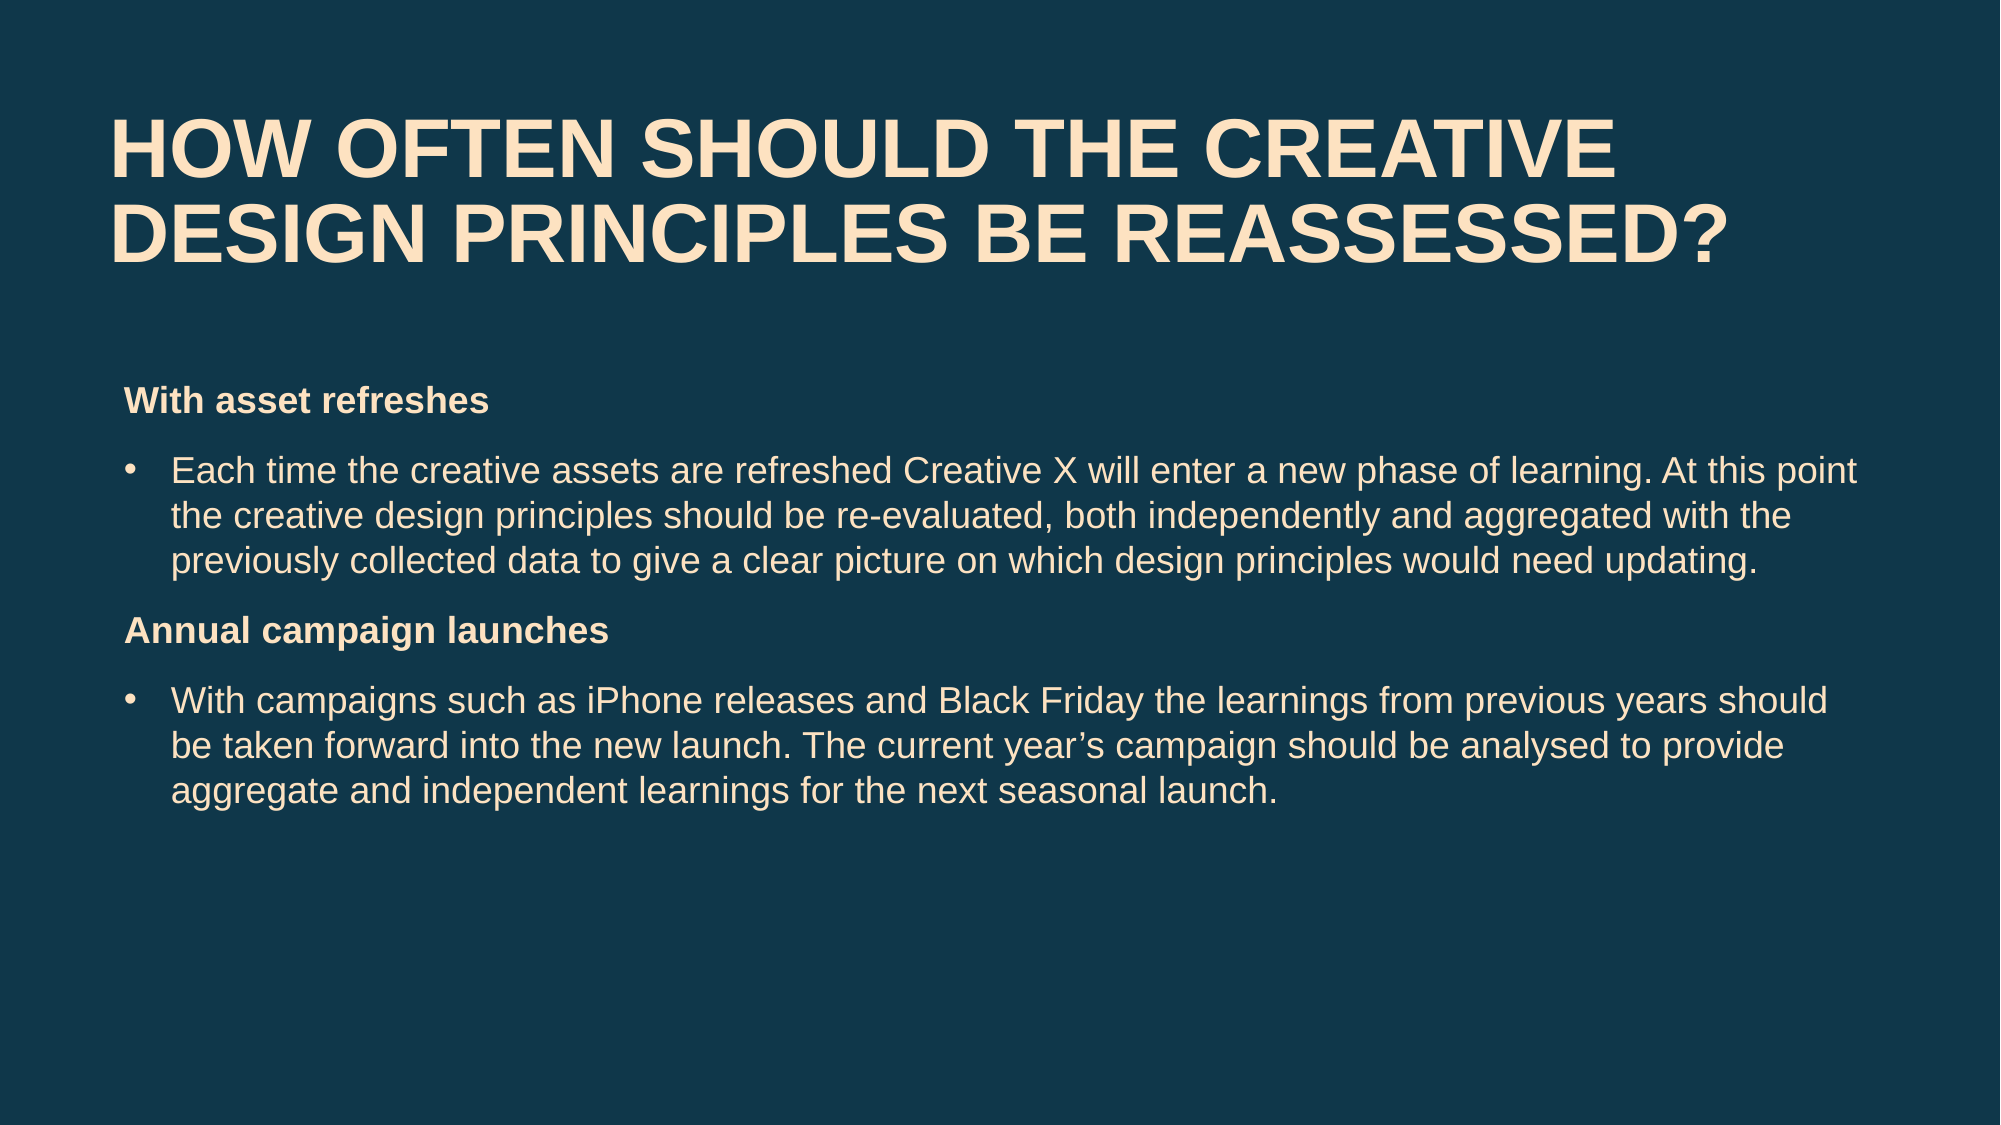

# How often should the creative design principles be reassessed?
With asset refreshes
Each time the creative assets are refreshed Creative X will enter a new phase of learning. At this point the creative design principles should be re-evaluated, both independently and aggregated with the previously collected data to give a clear picture on which design principles would need updating.
Annual campaign launches
With campaigns such as iPhone releases and Black Friday the learnings from previous years should be taken forward into the new launch. The current year’s campaign should be analysed to provide aggregate and independent learnings for the next seasonal launch.